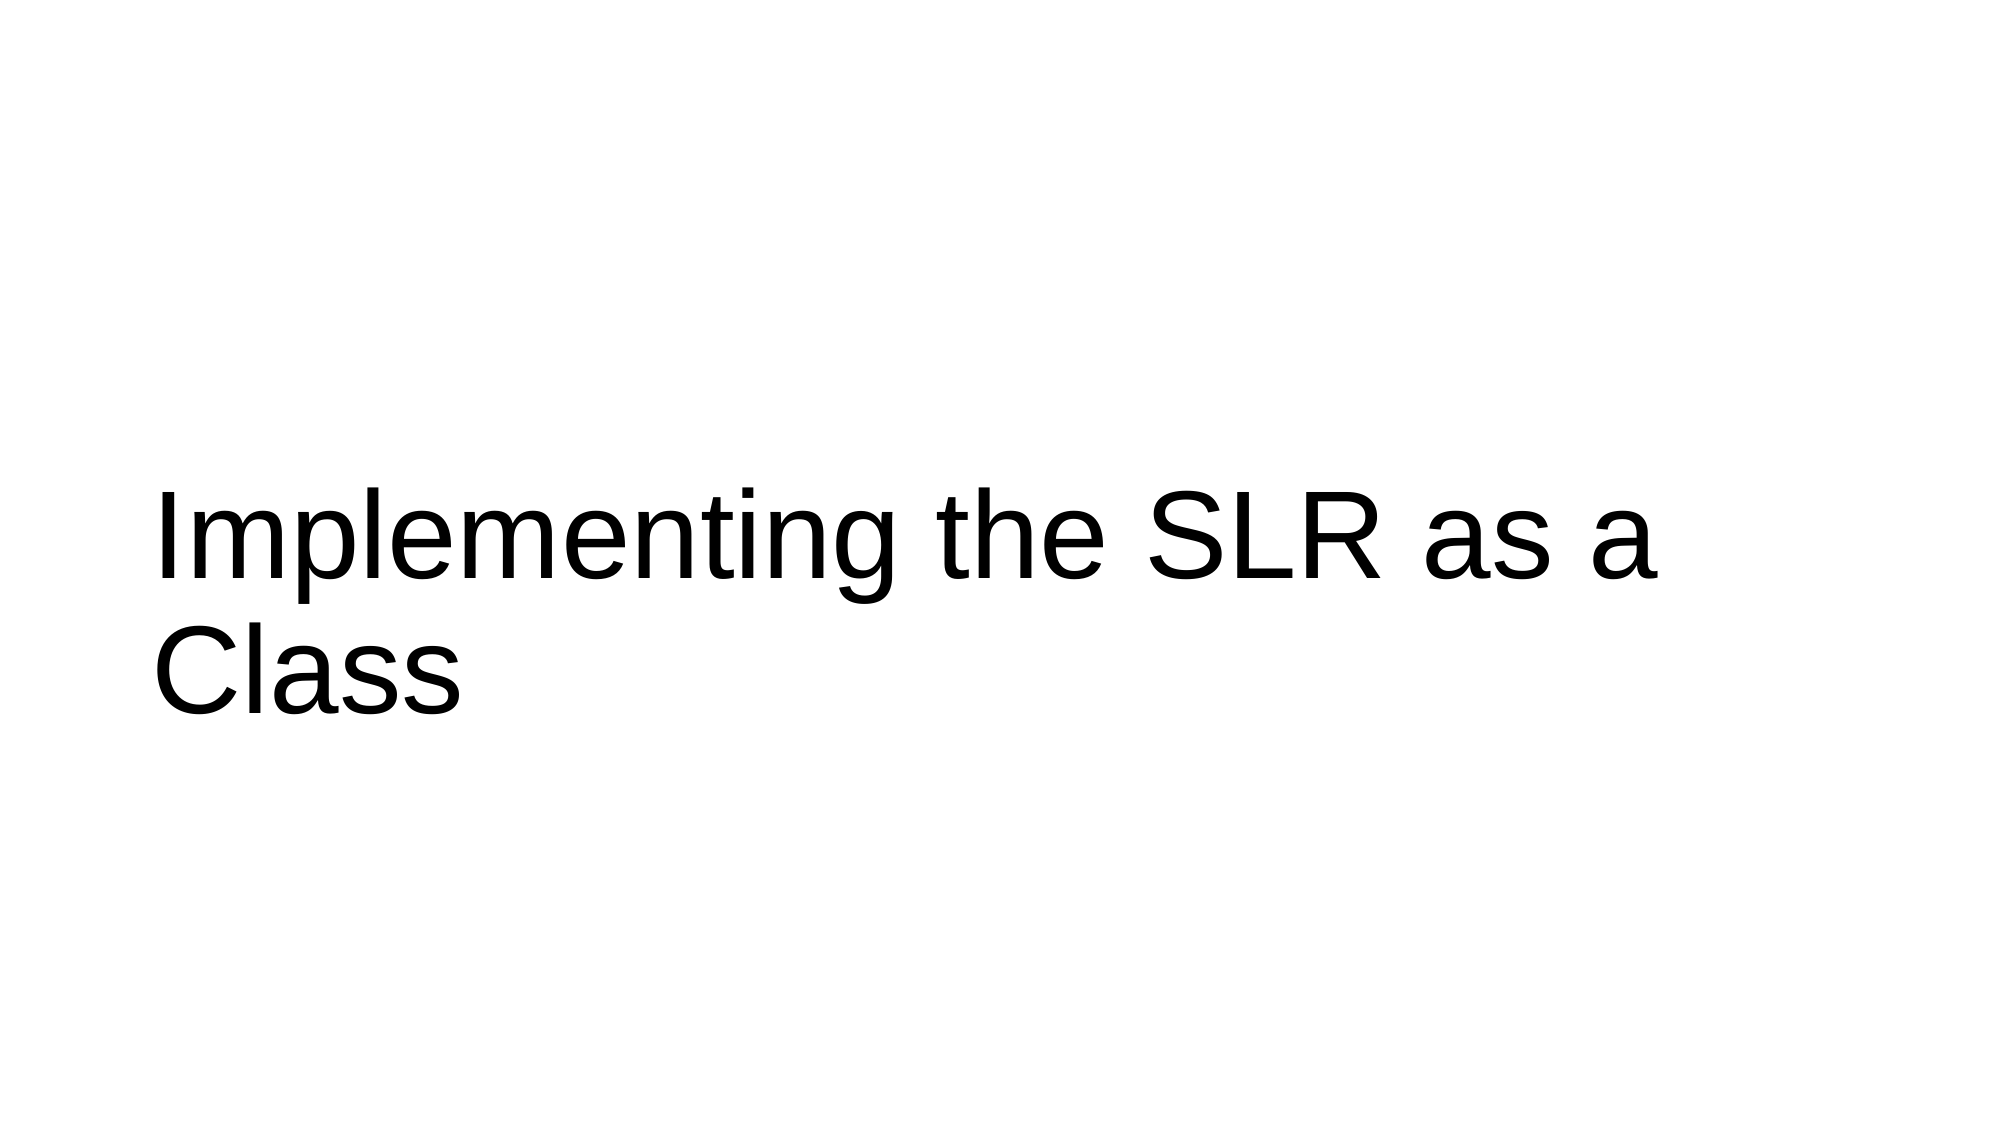

# Implementing the SLR as a Class